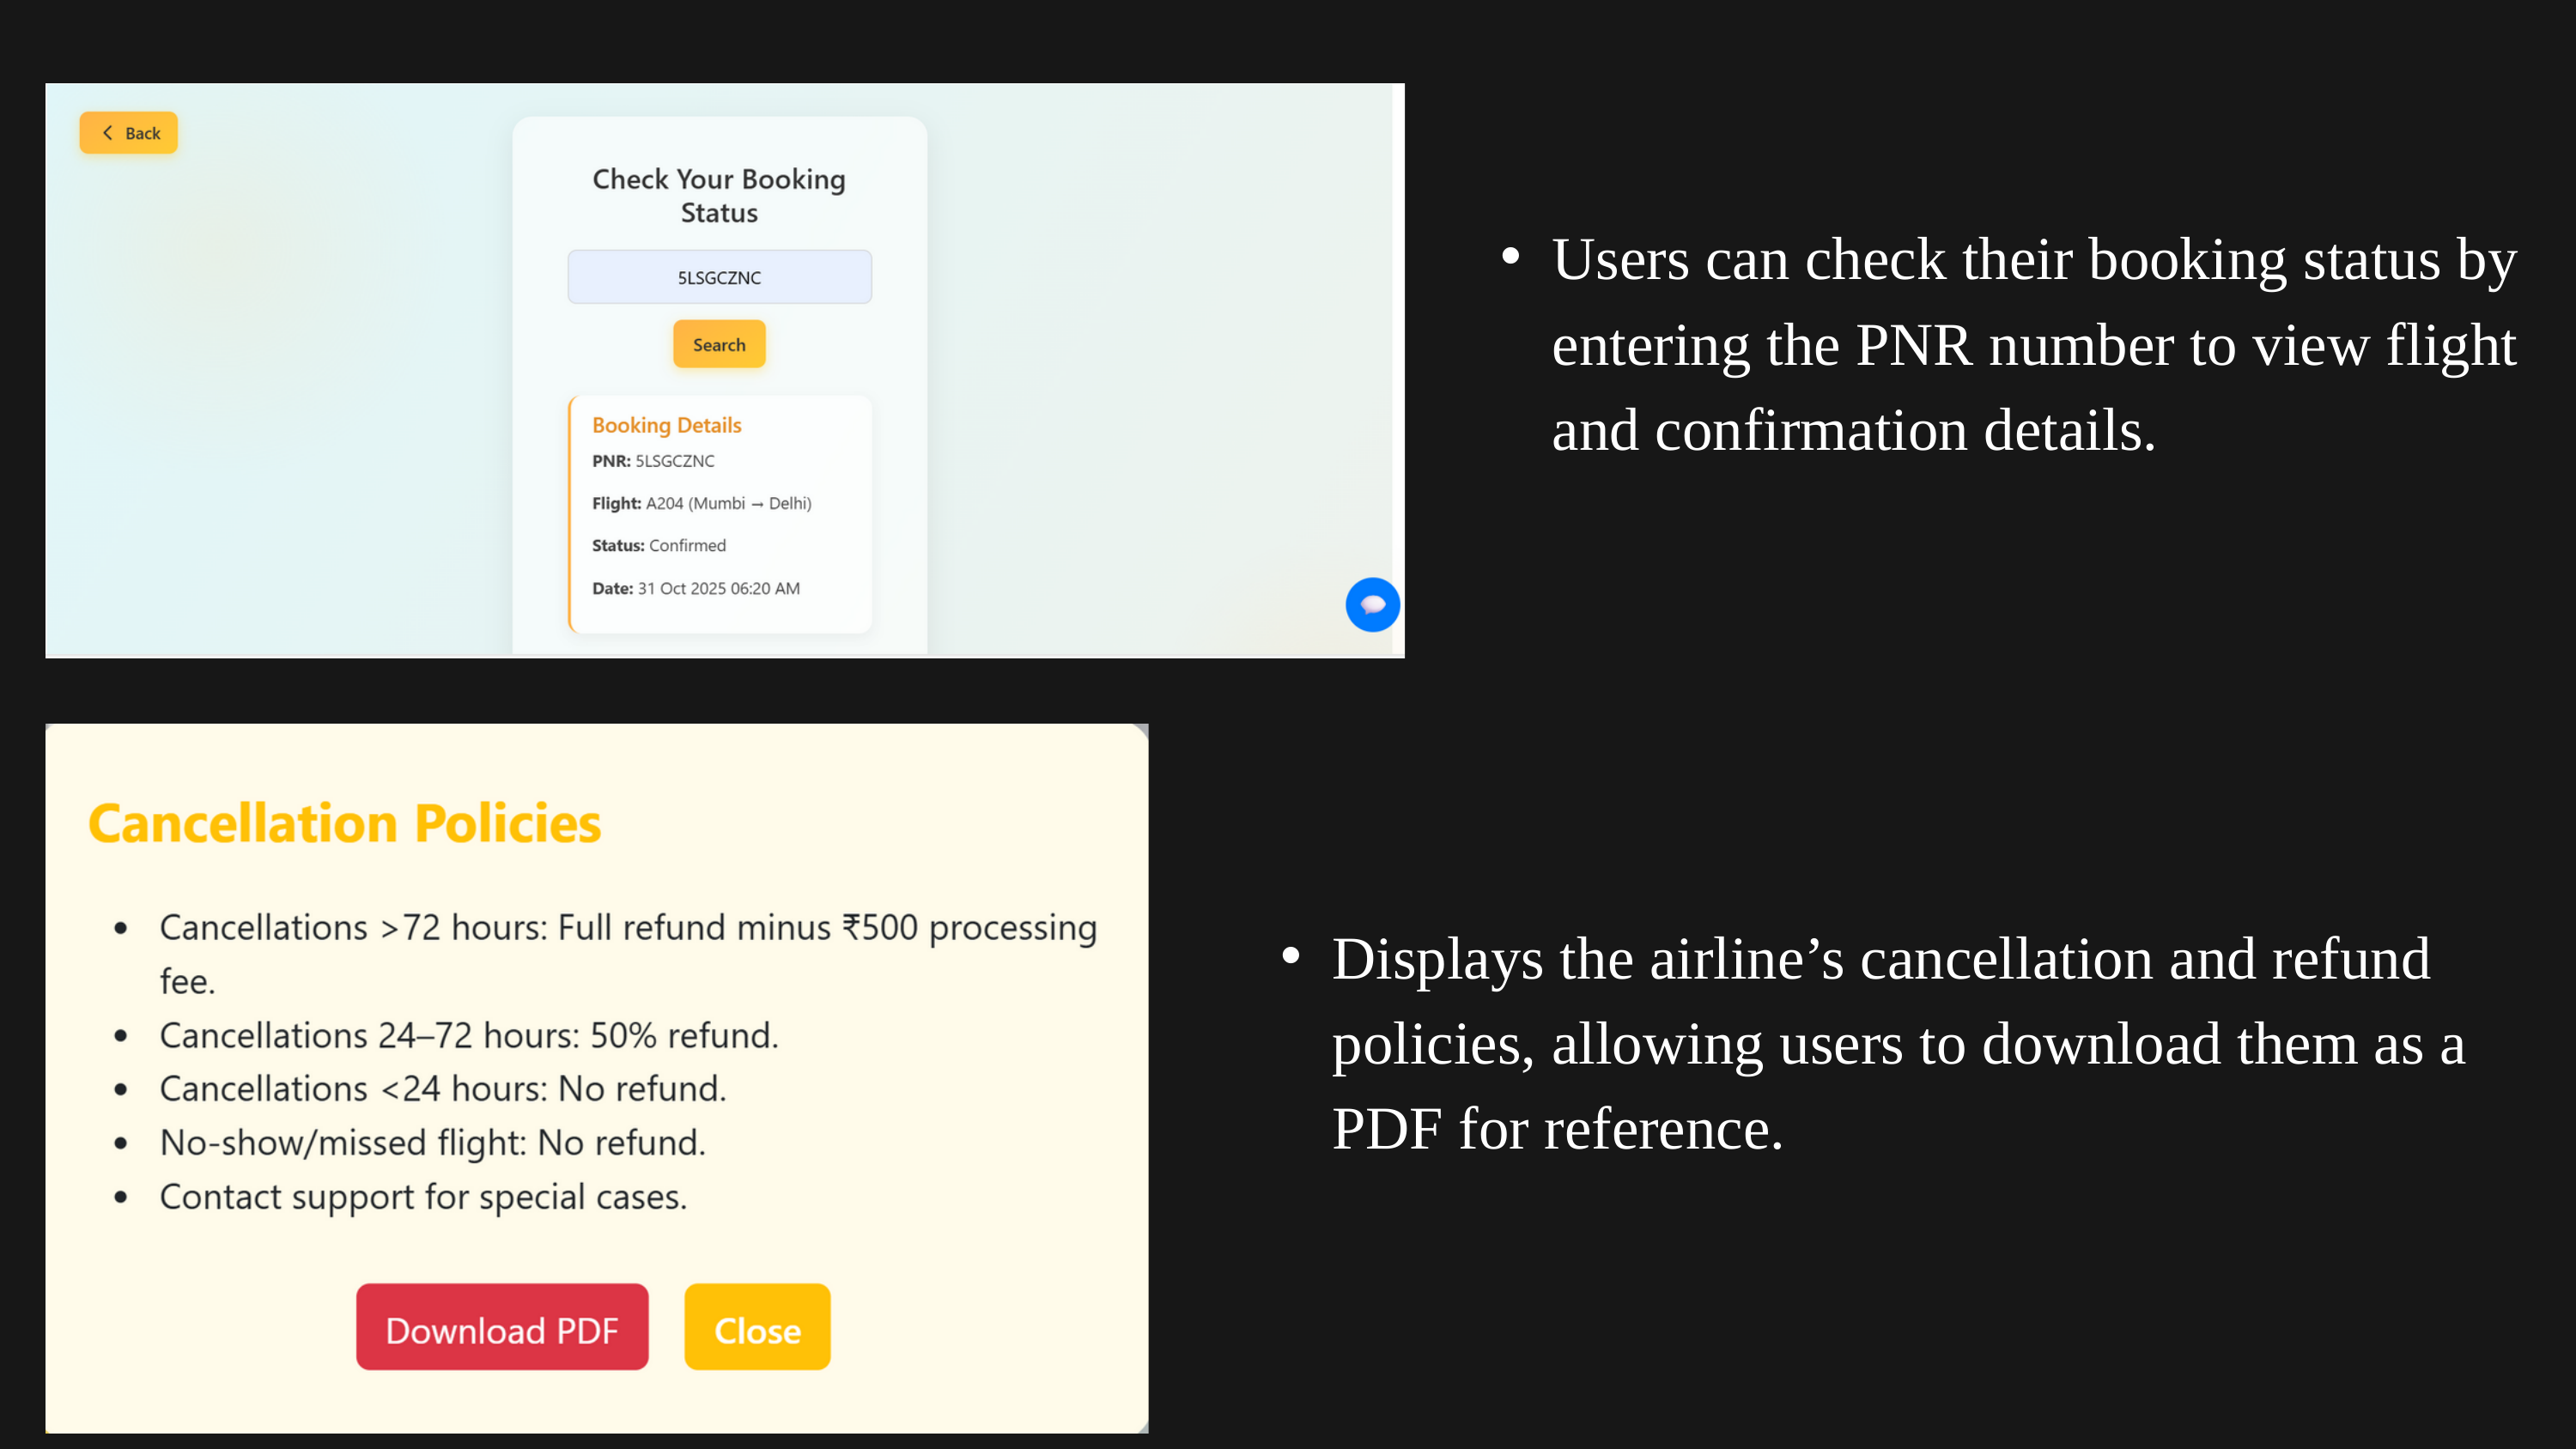

Users can check their booking status by entering the PNR number to view flight and confirmation details.

Displays the airline’s cancellation and refund policies, allowing users to download them as a PDF for reference.